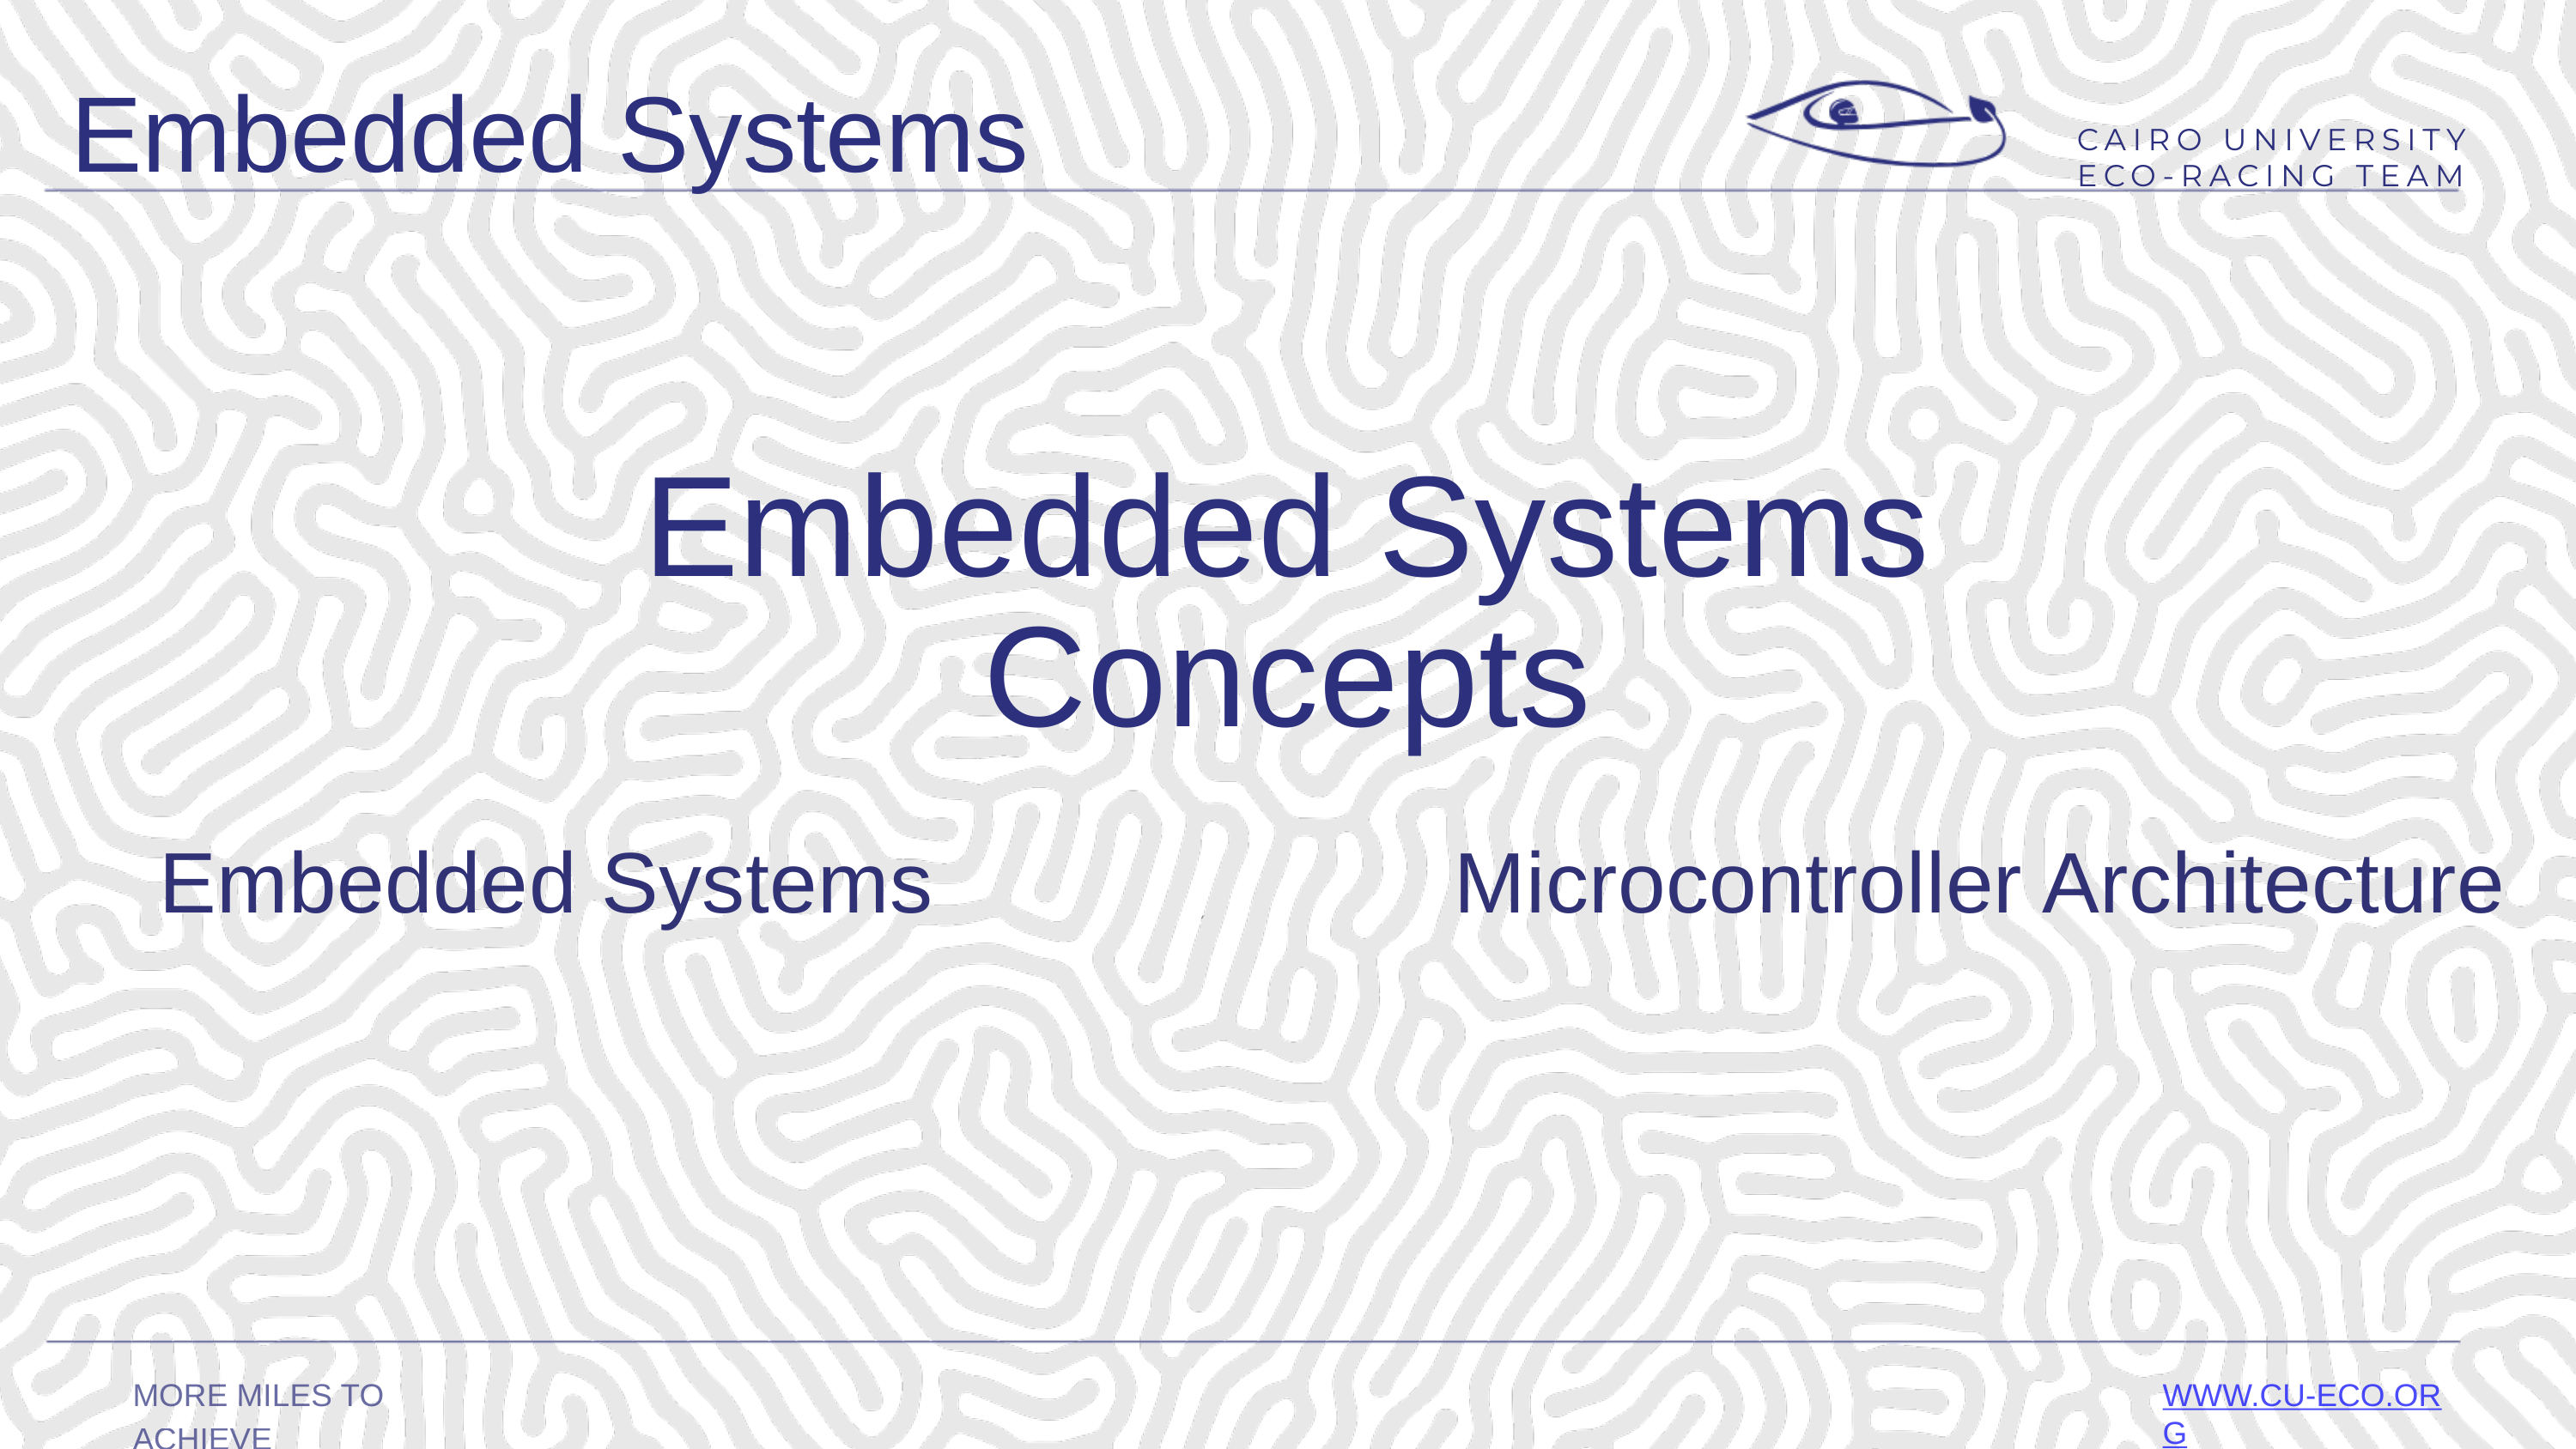

Embedded Systems
CAIRO UNIVERSITY ECO-RACING TEAM
Embedded Systems Concepts
Embedded Systems
Microcontroller Architecture
3
MORE MILES TO ACHIEVE
WWW.CU-ECO.ORG